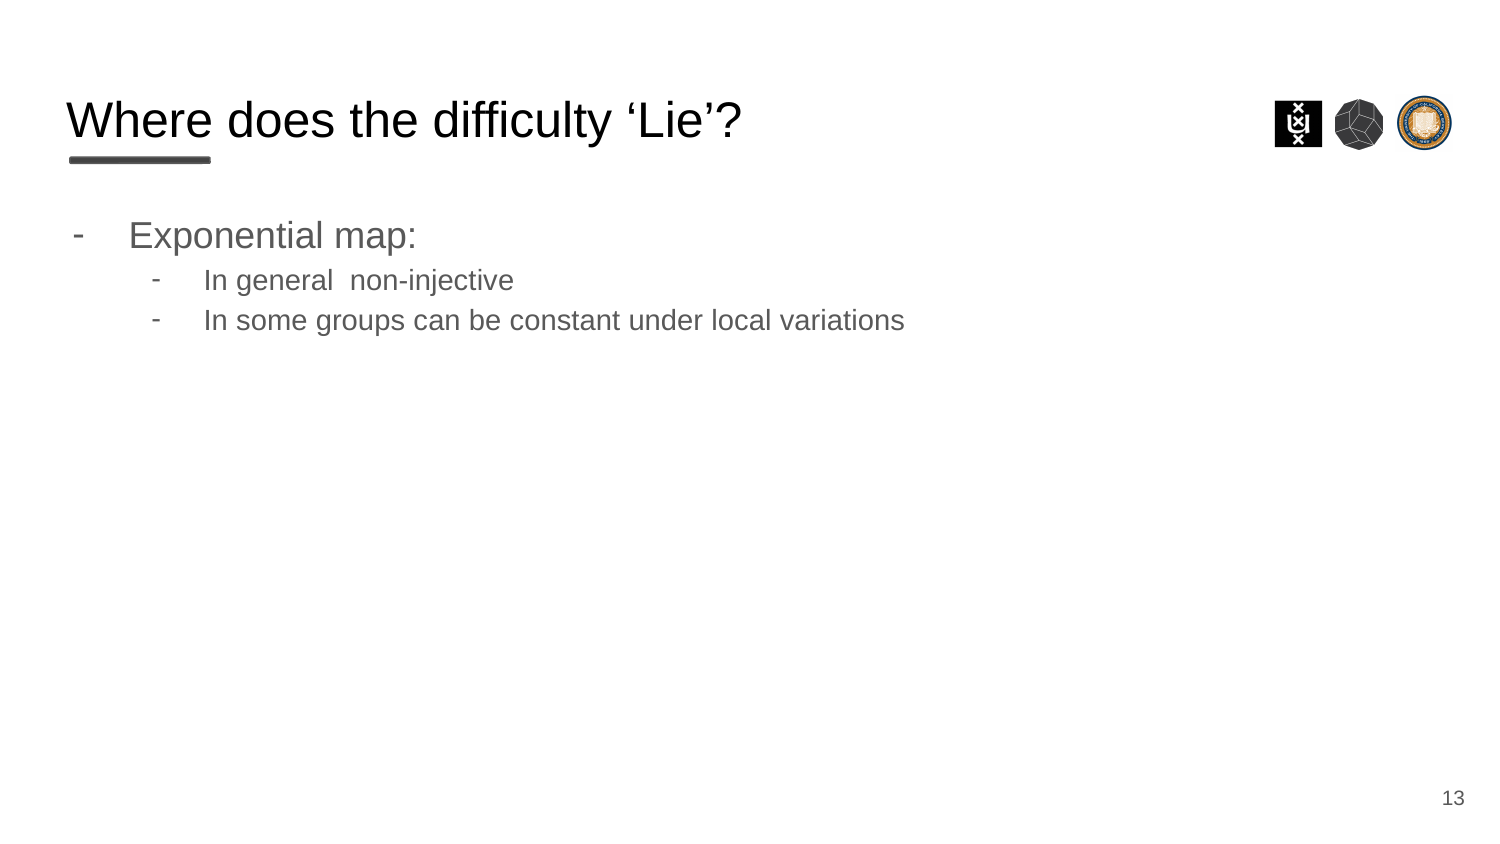

# Where does the difficulty ‘Lie’?
Exponential map:
In general  non-injective
In some groups can be constant under local variations
13